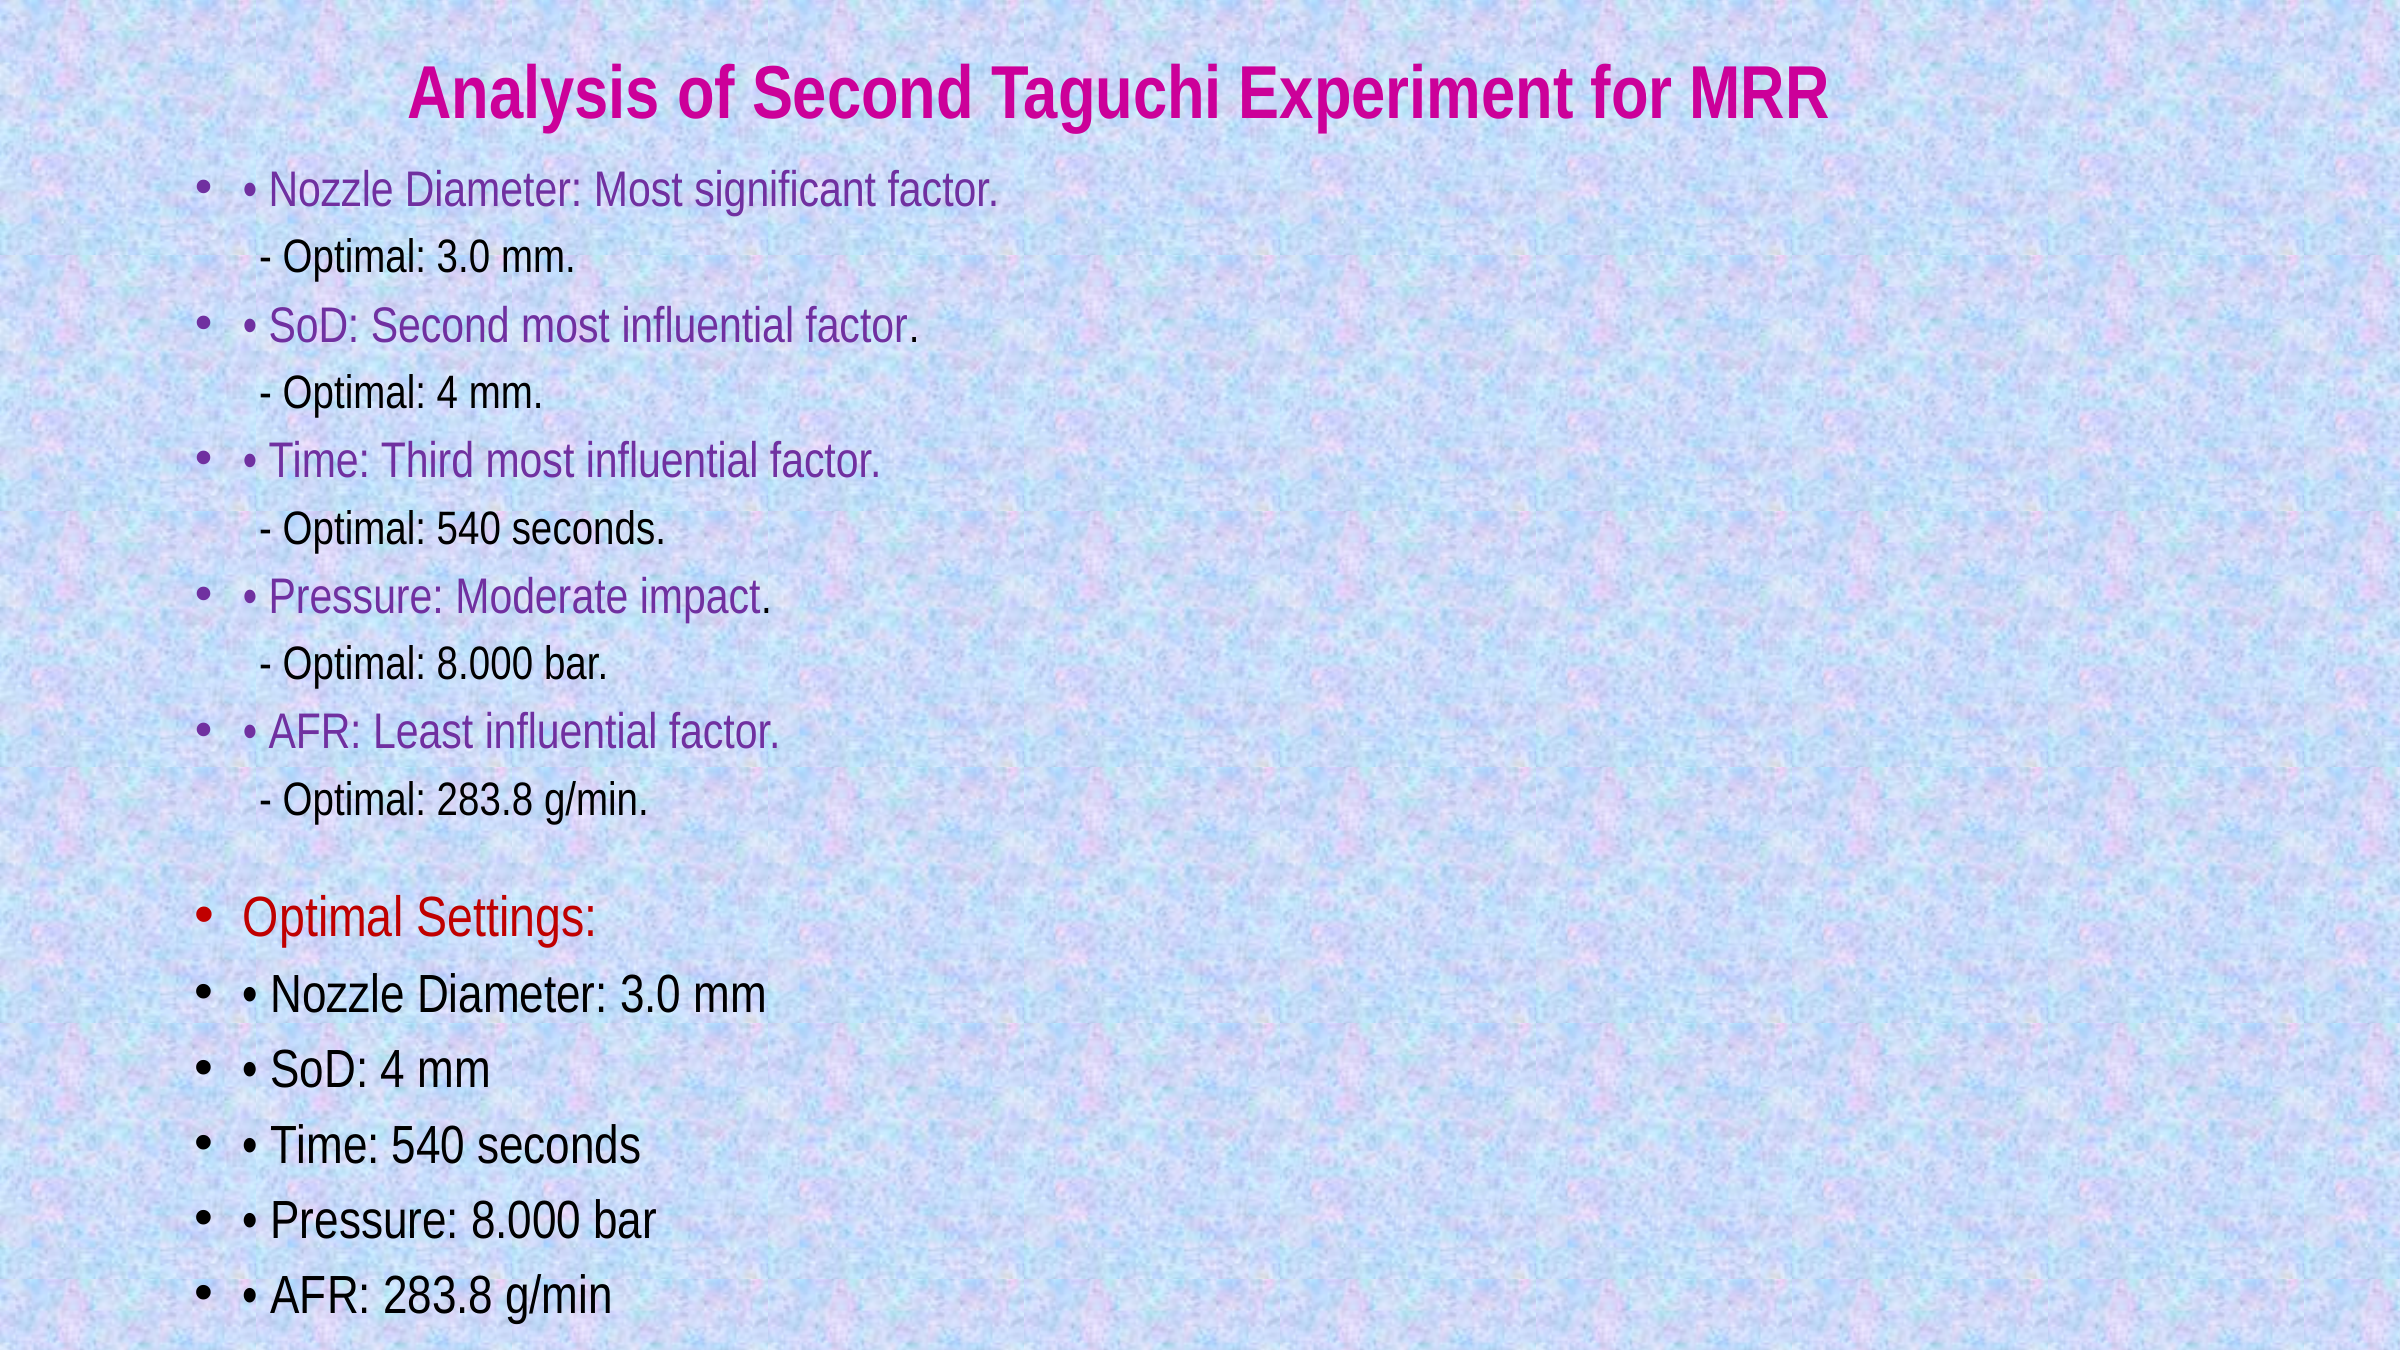

# Analysis of Second Taguchi Experiment for MRR
• Nozzle Diameter: Most significant factor.
      - Optimal: 3.0 mm.
• SoD: Second most influential factor.
      - Optimal: 4 mm.
• Time: Third most influential factor.
      - Optimal: 540 seconds.
• Pressure: Moderate impact.
      - Optimal: 8.000 bar.
• AFR: Least influential factor.
      - Optimal: 283.8 g/min.

Optimal Settings:
• Nozzle Diameter: 3.0 mm
• SoD: 4 mm
• Time: 540 seconds
• Pressure: 8.000 bar
• AFR: 283.8 g/min